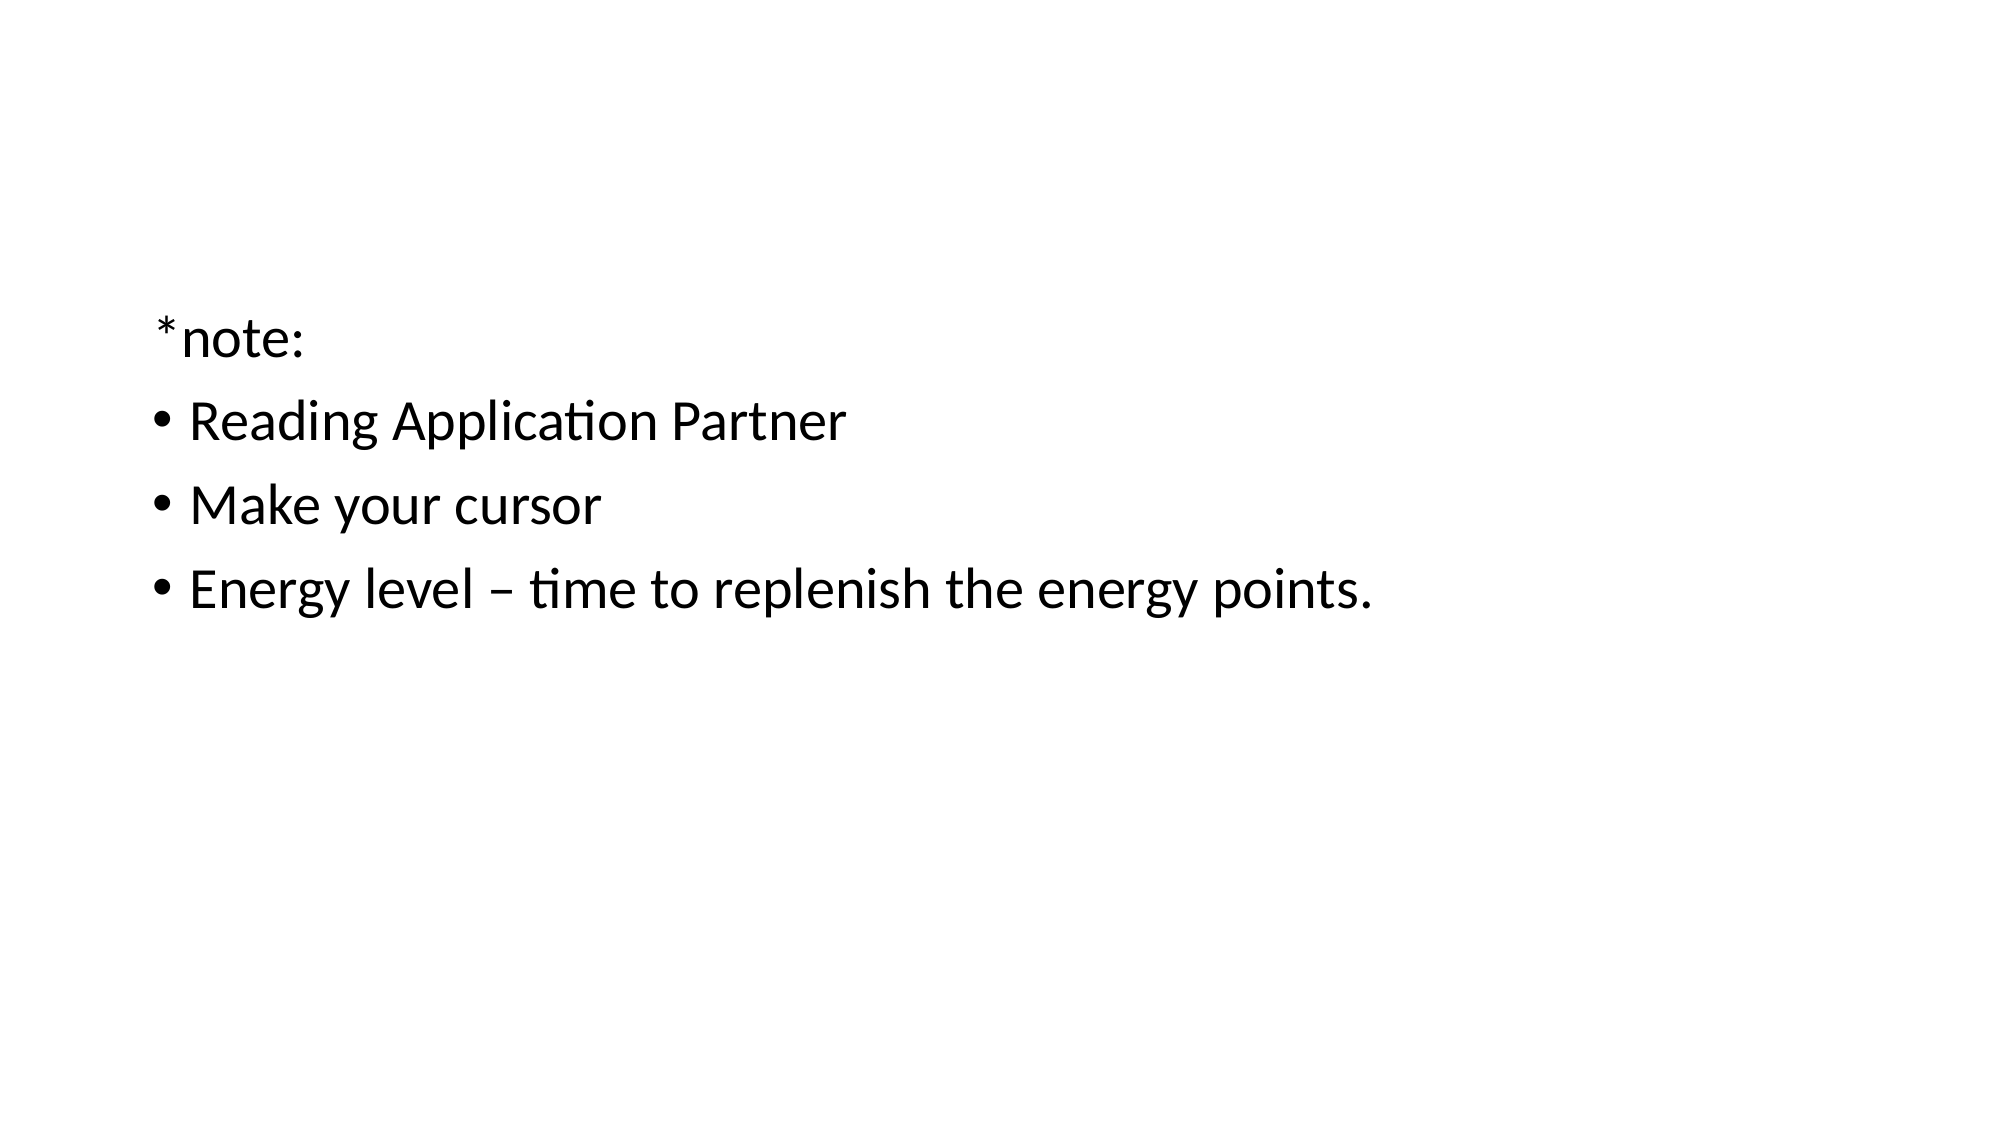

*note:
Reading Application Partner
Make your cursor
Energy level – time to replenish the energy points.